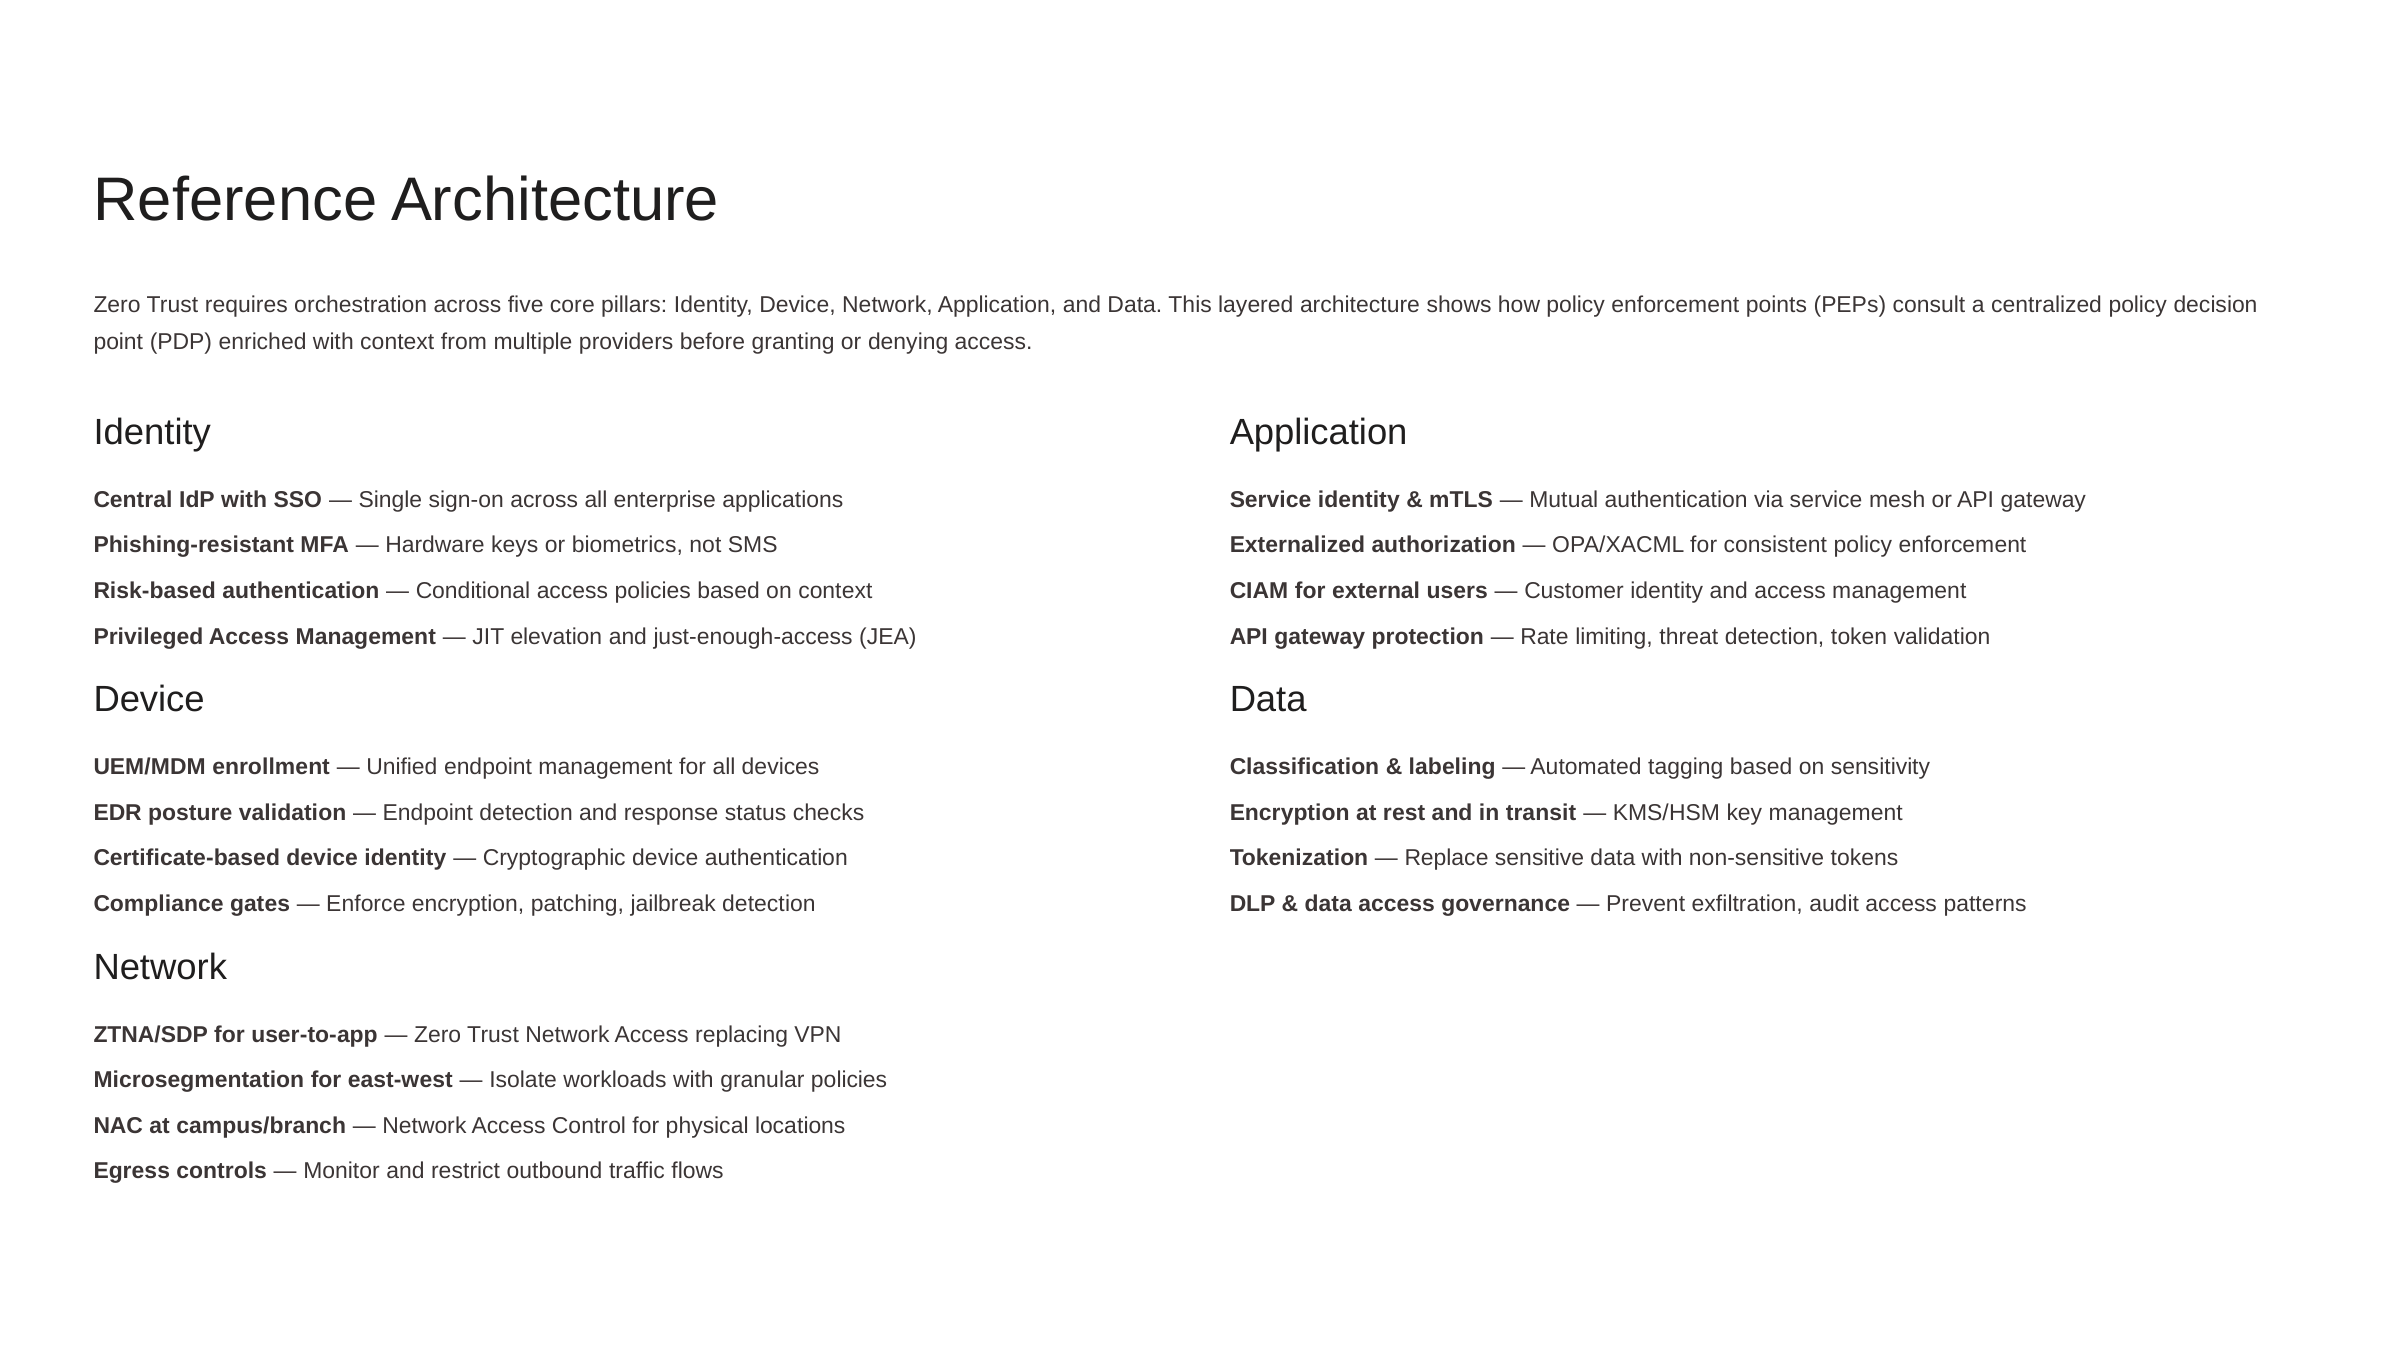

Reference Architecture
Zero Trust requires orchestration across five core pillars: Identity, Device, Network, Application, and Data. This layered architecture shows how policy enforcement points (PEPs) consult a centralized policy decision point (PDP) enriched with context from multiple providers before granting or denying access.
Identity
Application
Central IdP with SSO — Single sign-on across all enterprise applications
Service identity & mTLS — Mutual authentication via service mesh or API gateway
Phishing-resistant MFA — Hardware keys or biometrics, not SMS
Externalized authorization — OPA/XACML for consistent policy enforcement
Risk-based authentication — Conditional access policies based on context
CIAM for external users — Customer identity and access management
Privileged Access Management — JIT elevation and just-enough-access (JEA)
API gateway protection — Rate limiting, threat detection, token validation
Device
Data
UEM/MDM enrollment — Unified endpoint management for all devices
Classification & labeling — Automated tagging based on sensitivity
EDR posture validation — Endpoint detection and response status checks
Encryption at rest and in transit — KMS/HSM key management
Certificate-based device identity — Cryptographic device authentication
Tokenization — Replace sensitive data with non-sensitive tokens
Compliance gates — Enforce encryption, patching, jailbreak detection
DLP & data access governance — Prevent exfiltration, audit access patterns
Network
ZTNA/SDP for user-to-app — Zero Trust Network Access replacing VPN
Microsegmentation for east-west — Isolate workloads with granular policies
NAC at campus/branch — Network Access Control for physical locations
Egress controls — Monitor and restrict outbound traffic flows